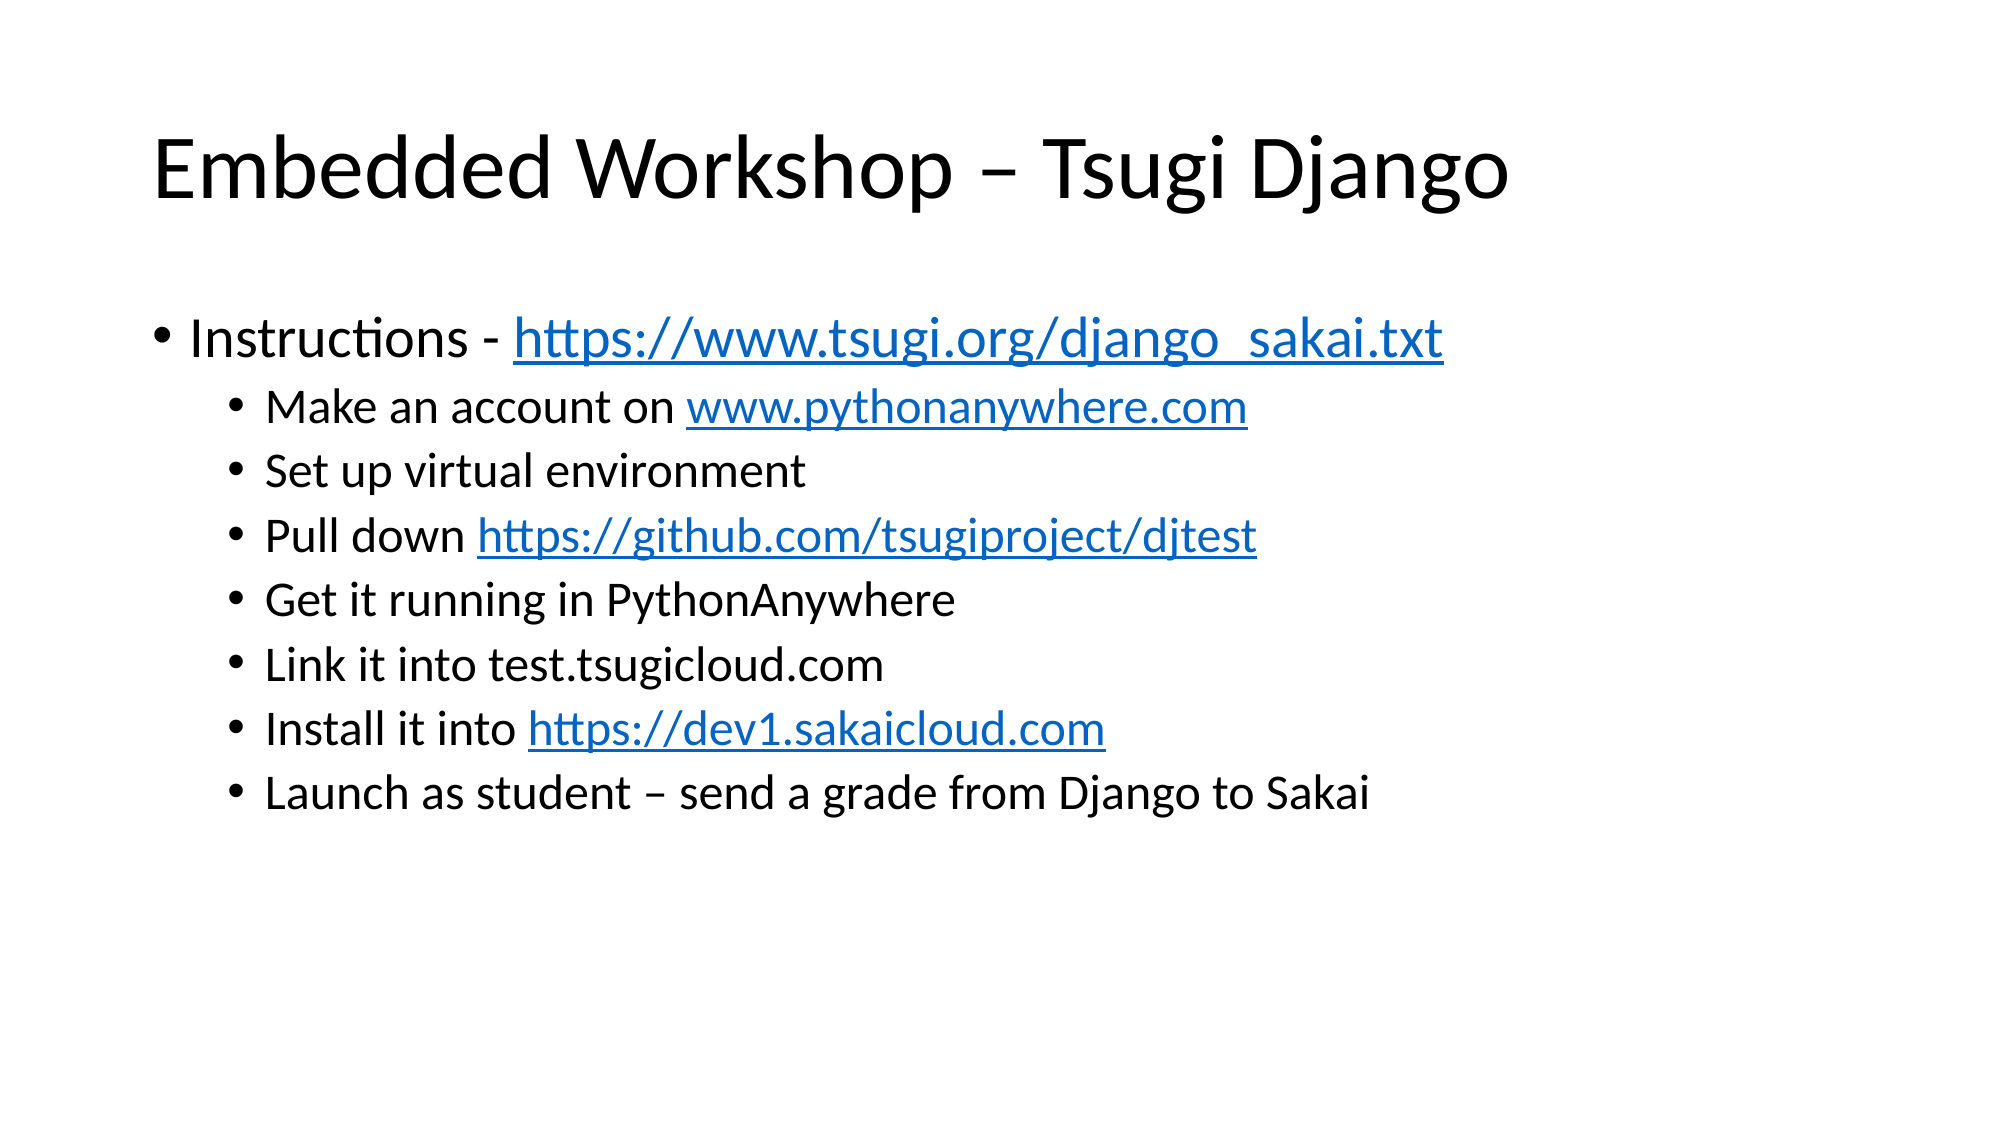

# Embedded Workshop – Tsugi Django
Instructions - https://www.tsugi.org/django_sakai.txt
Make an account on www.pythonanywhere.com
Set up virtual environment
Pull down https://github.com/tsugiproject/djtest
Get it running in PythonAnywhere
Link it into test.tsugicloud.com
Install it into https://dev1.sakaicloud.com
Launch as student – send a grade from Django to Sakai